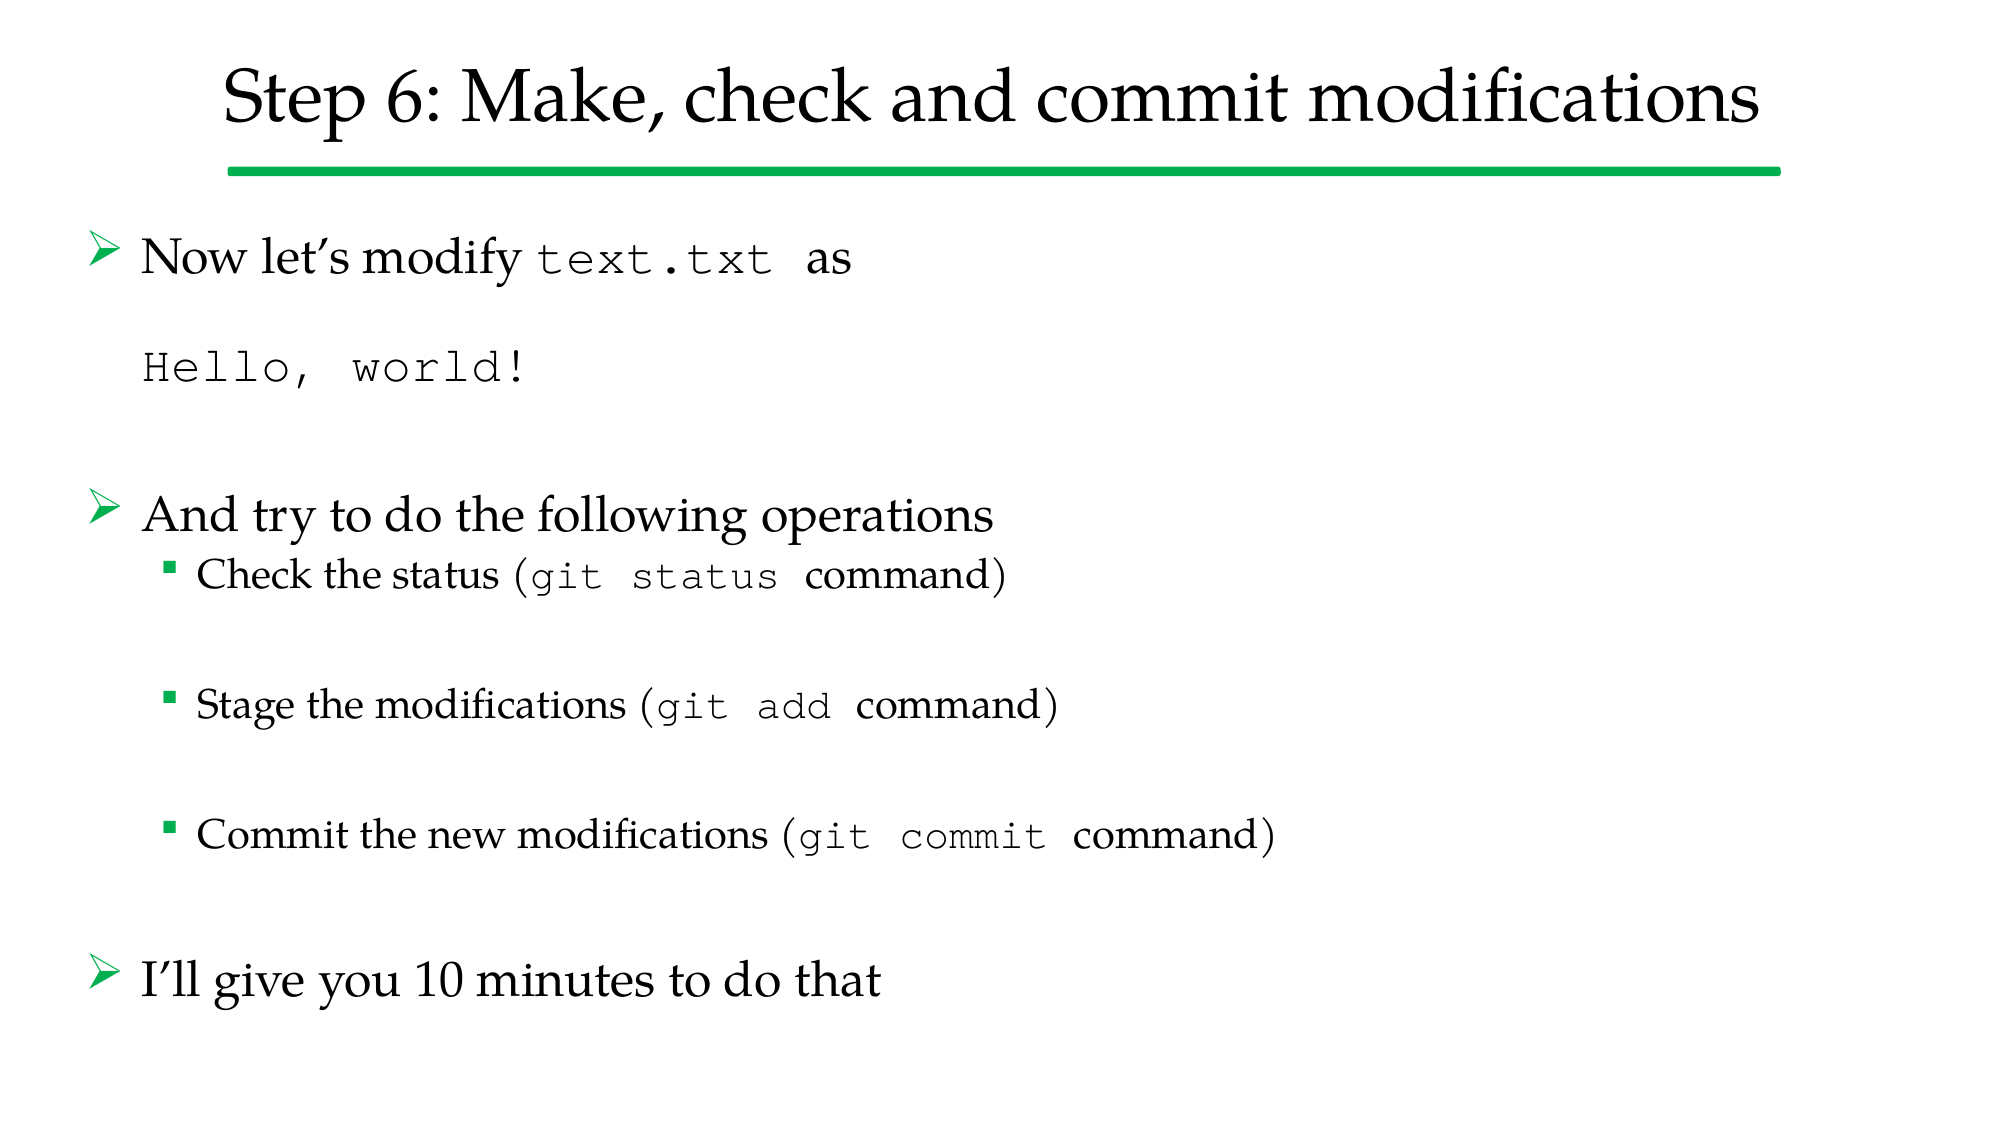

# Step 6: Make, check and commit modifications
Now let’s modify text.txt as
Hello, world!

And try to do the following operations
Check the status (git status command)

Stage the modifications (git add command)

Commit the new modifications (git commit command)

I’ll give you 10 minutes to do that